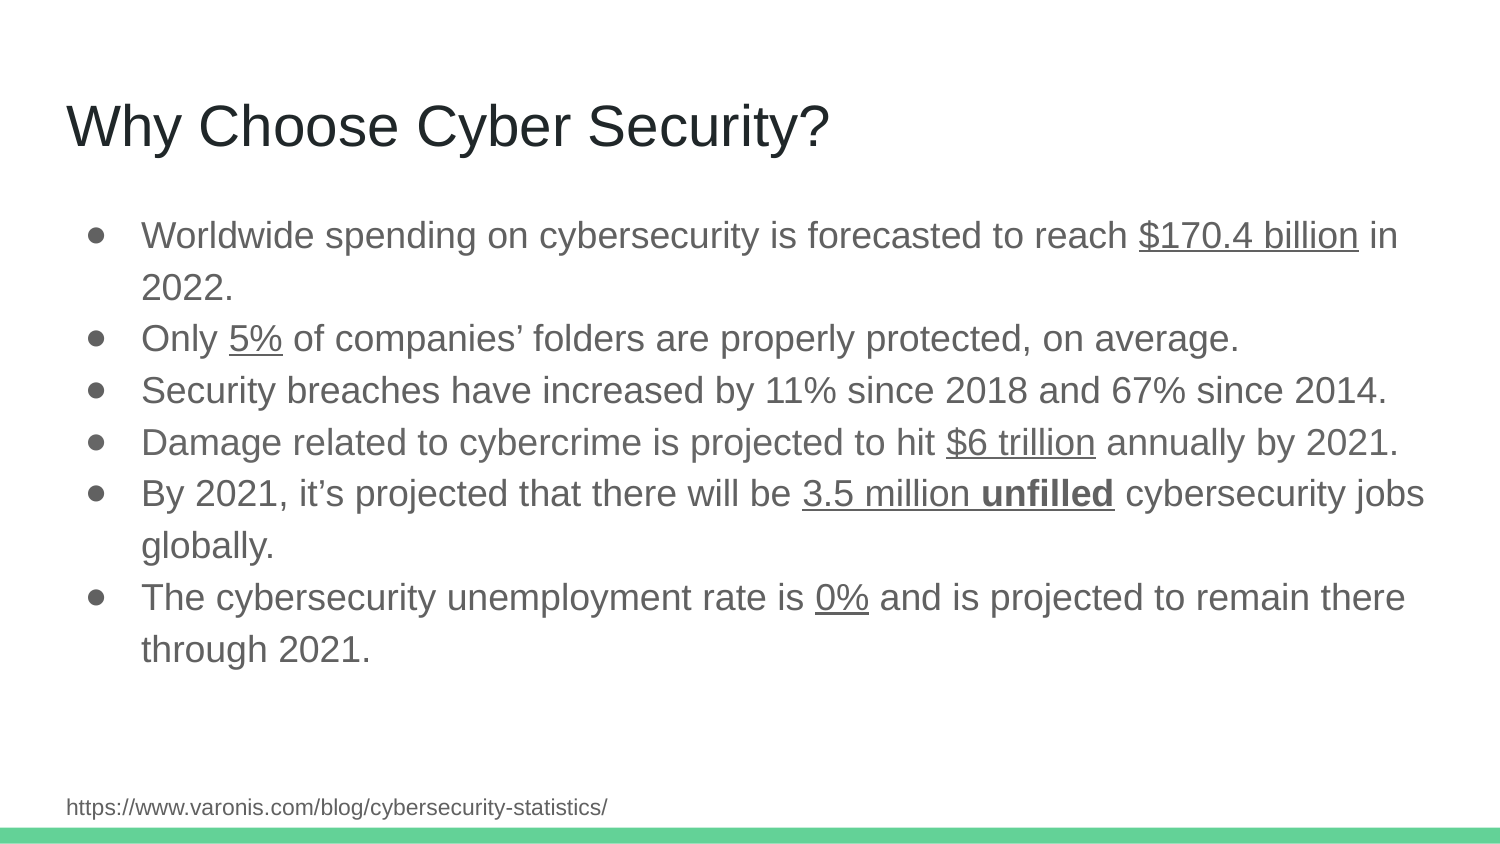

# Why Choose Cyber Security?
Worldwide spending on cybersecurity is forecasted to reach $170.4 billion in 2022.
Only 5% of companies’ folders are properly protected, on average.
Security breaches have increased by 11% since 2018 and 67% since 2014.
Damage related to cybercrime is projected to hit $6 trillion annually by 2021.
By 2021, it’s projected that there will be 3.5 million unfilled cybersecurity jobs globally.
The cybersecurity unemployment rate is 0% and is projected to remain there through 2021.

https://www.varonis.com/blog/cybersecurity-statistics/